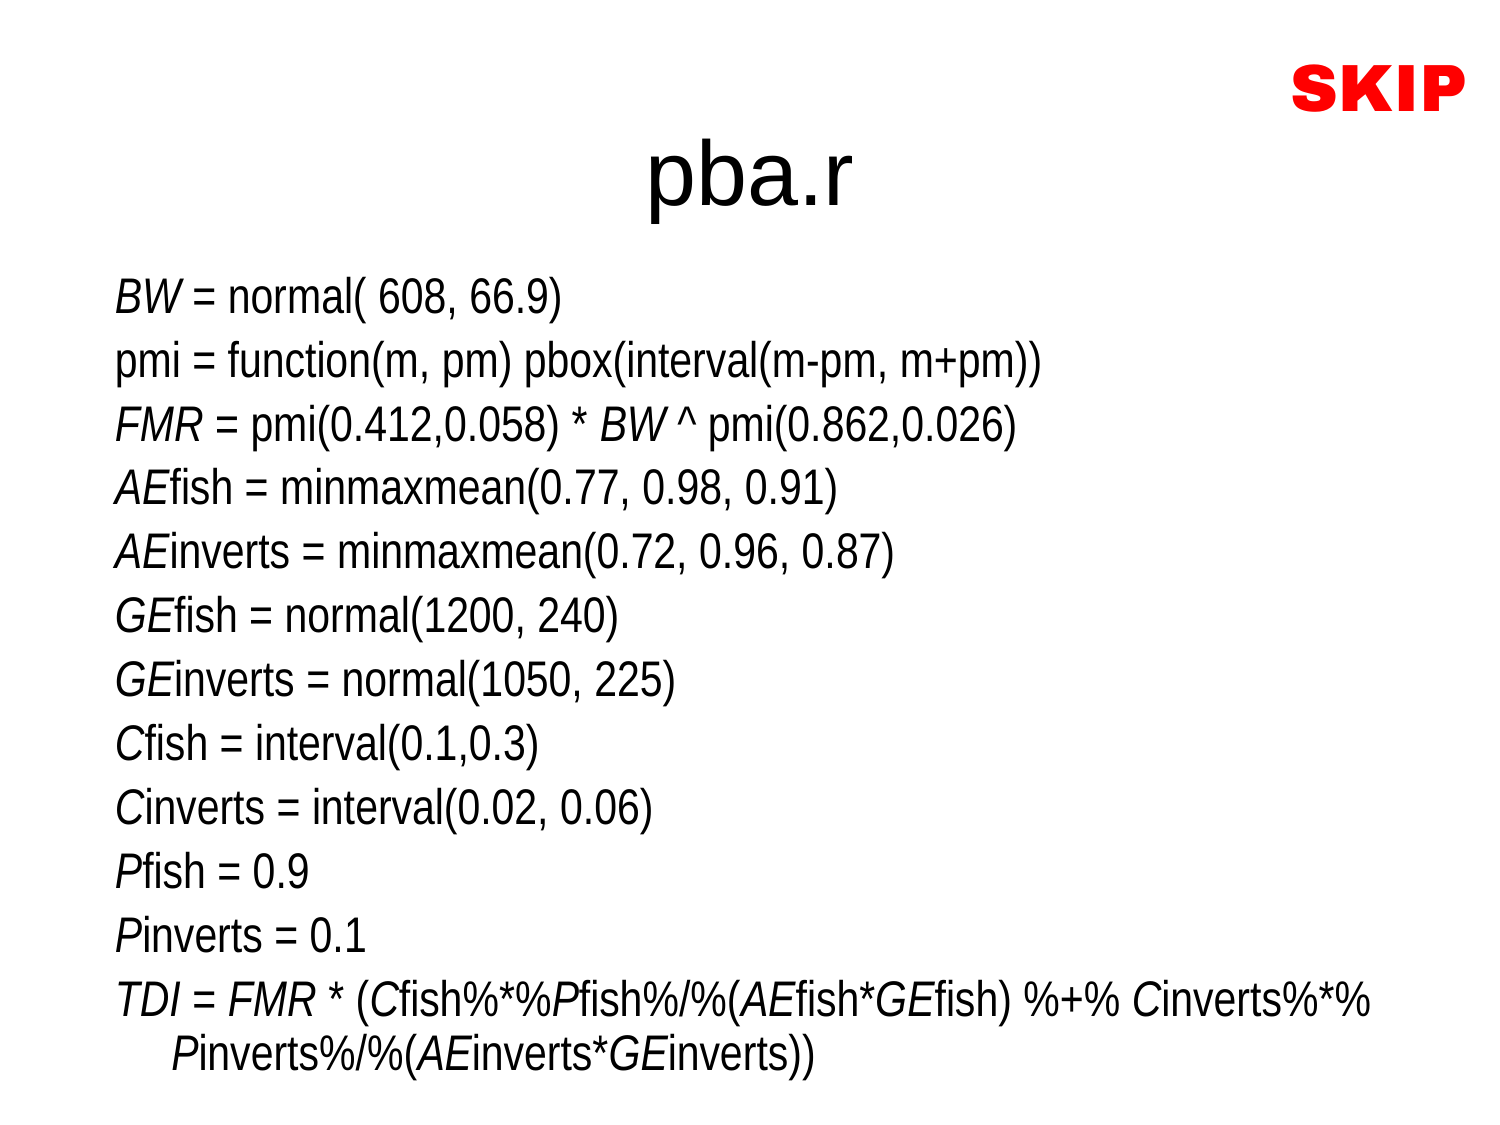

SKIP
# pba.r
BW = normal( 608, 66.9)
pmi = function(m, pm) pbox(interval(m-pm, m+pm))
FMR = pmi(0.412,0.058) * BW ^ pmi(0.862,0.026)
AEfish = minmaxmean(0.77, 0.98, 0.91)
AEinverts = minmaxmean(0.72, 0.96, 0.87)
GEfish = normal(1200, 240)
GEinverts = normal(1050, 225)
Cfish = interval(0.1,0.3)
Cinverts = interval(0.02, 0.06)
Pfish = 0.9
Pinverts = 0.1
TDI = FMR * (Cfish%*%Pfish%/%(AEfish*GEfish) %+% Cinverts%*% Pinverts%/%(AEinverts*GEinverts))

Exercise for the reader:  Check the units. The pba.r translation yields quantitatively incorrect results because we didn’t fix the units first. RAMAS Risk Calc handles the units automatically, but pba.r requires inputs have balanced units